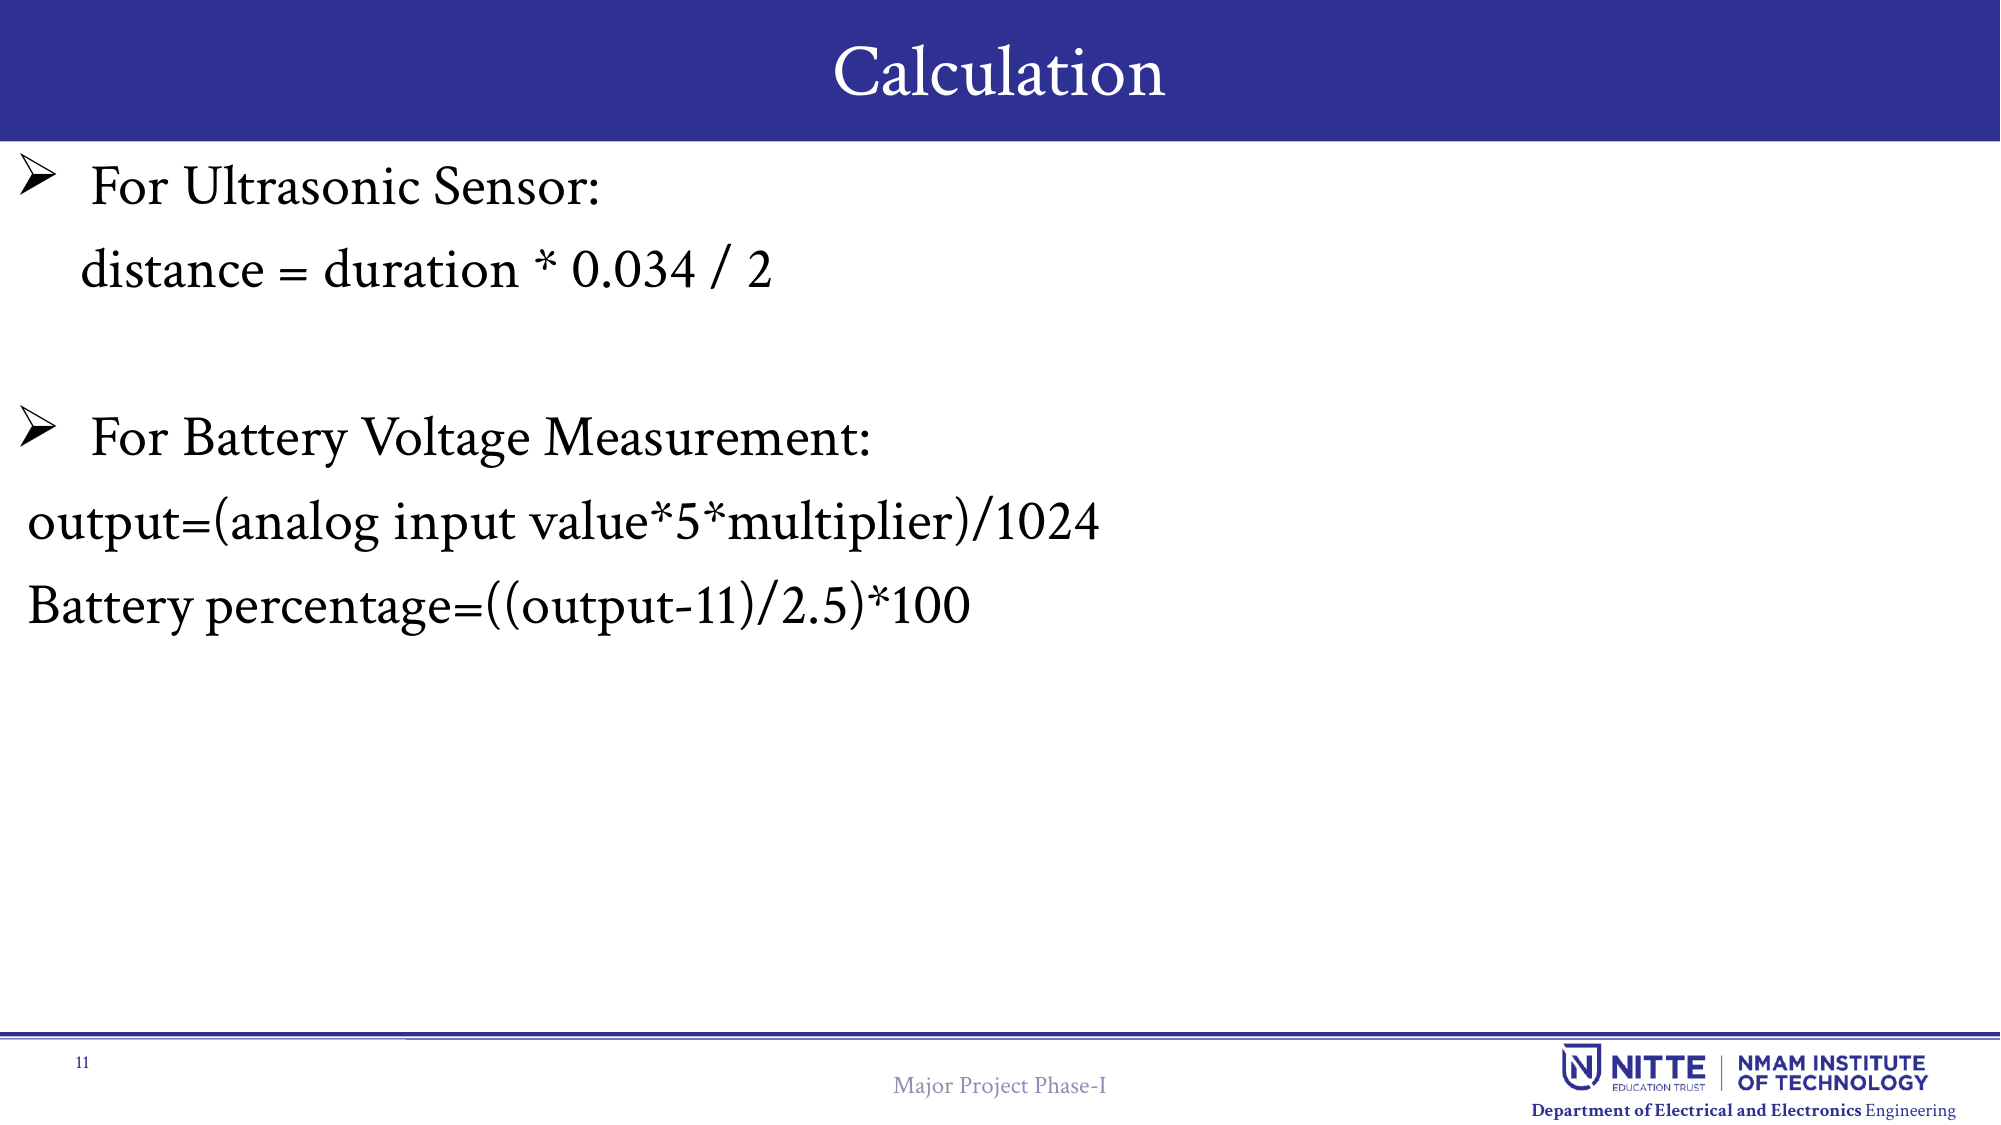

# Calculation
For Ultrasonic Sensor:
     distance = duration * 0.034 / 2

For Battery Voltage Measurement:
 output=(analog input value*5*multiplier)/1024
 Battery percentage=((output-11)/2.5)*100
Major Project Phase-I